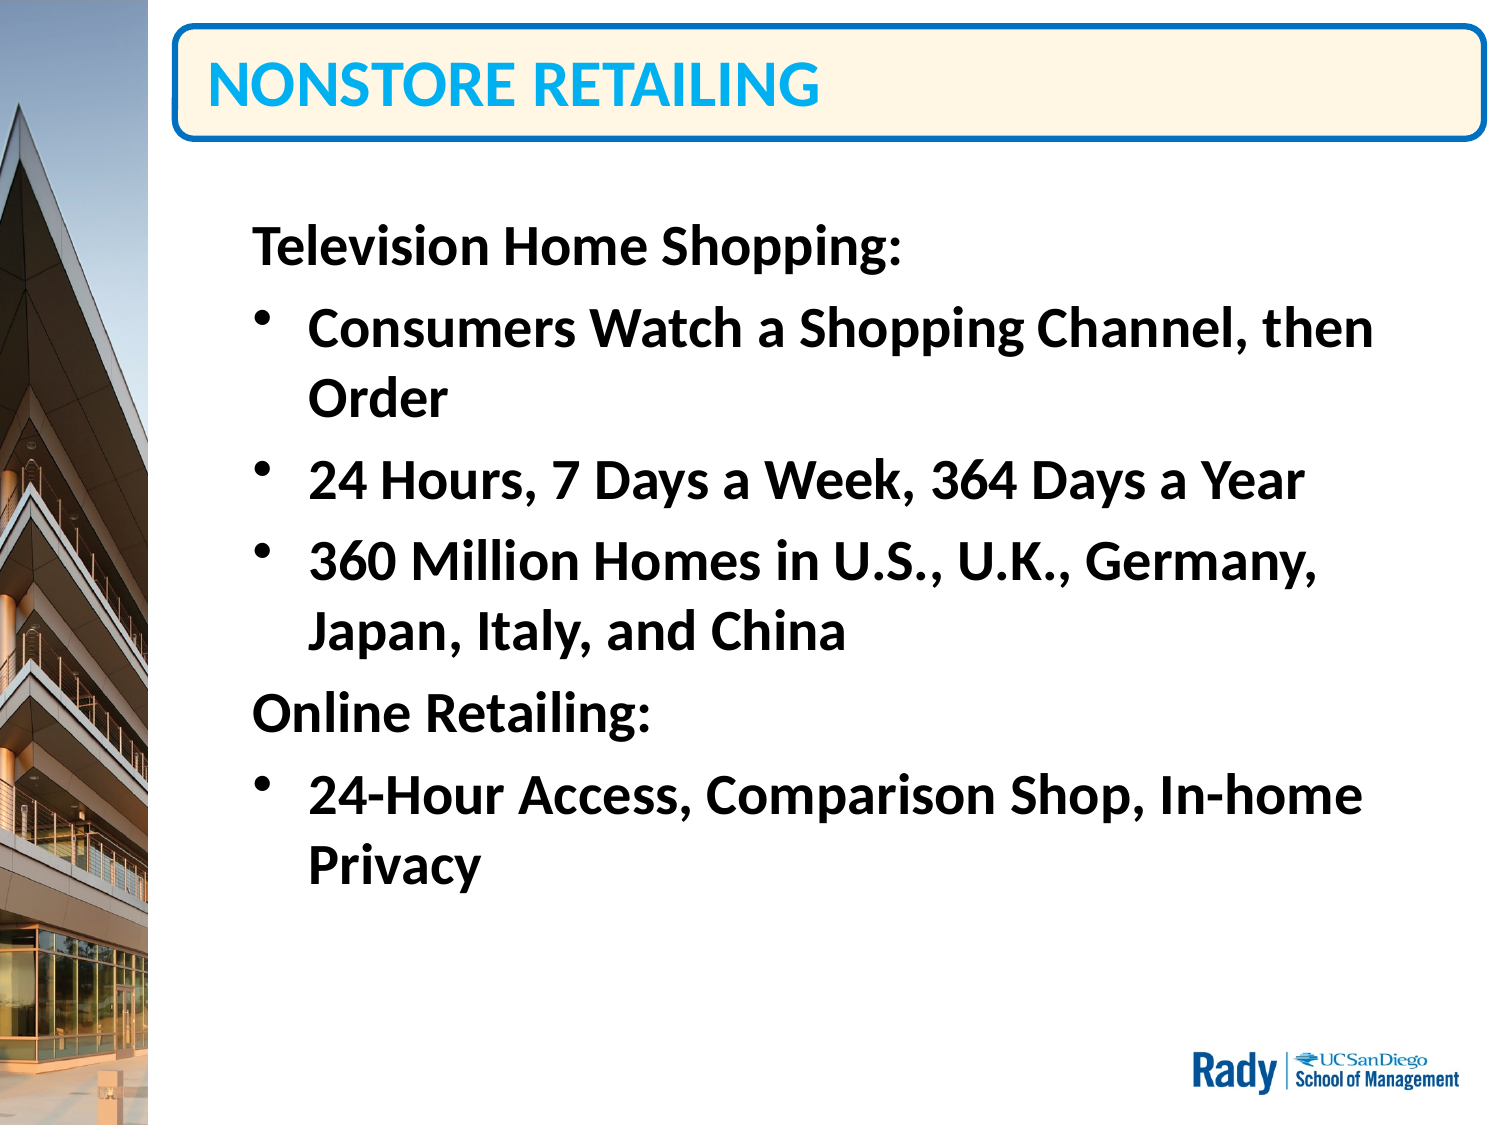

# NONSTORE RETAILING
Television Home Shopping:
Consumers Watch a Shopping Channel, then Order
24 Hours, 7 Days a Week, 364 Days a Year
360 Million Homes in U.S., U.K., Germany, Japan, Italy, and China
Online Retailing:
24-Hour Access, Comparison Shop, In-home Privacy